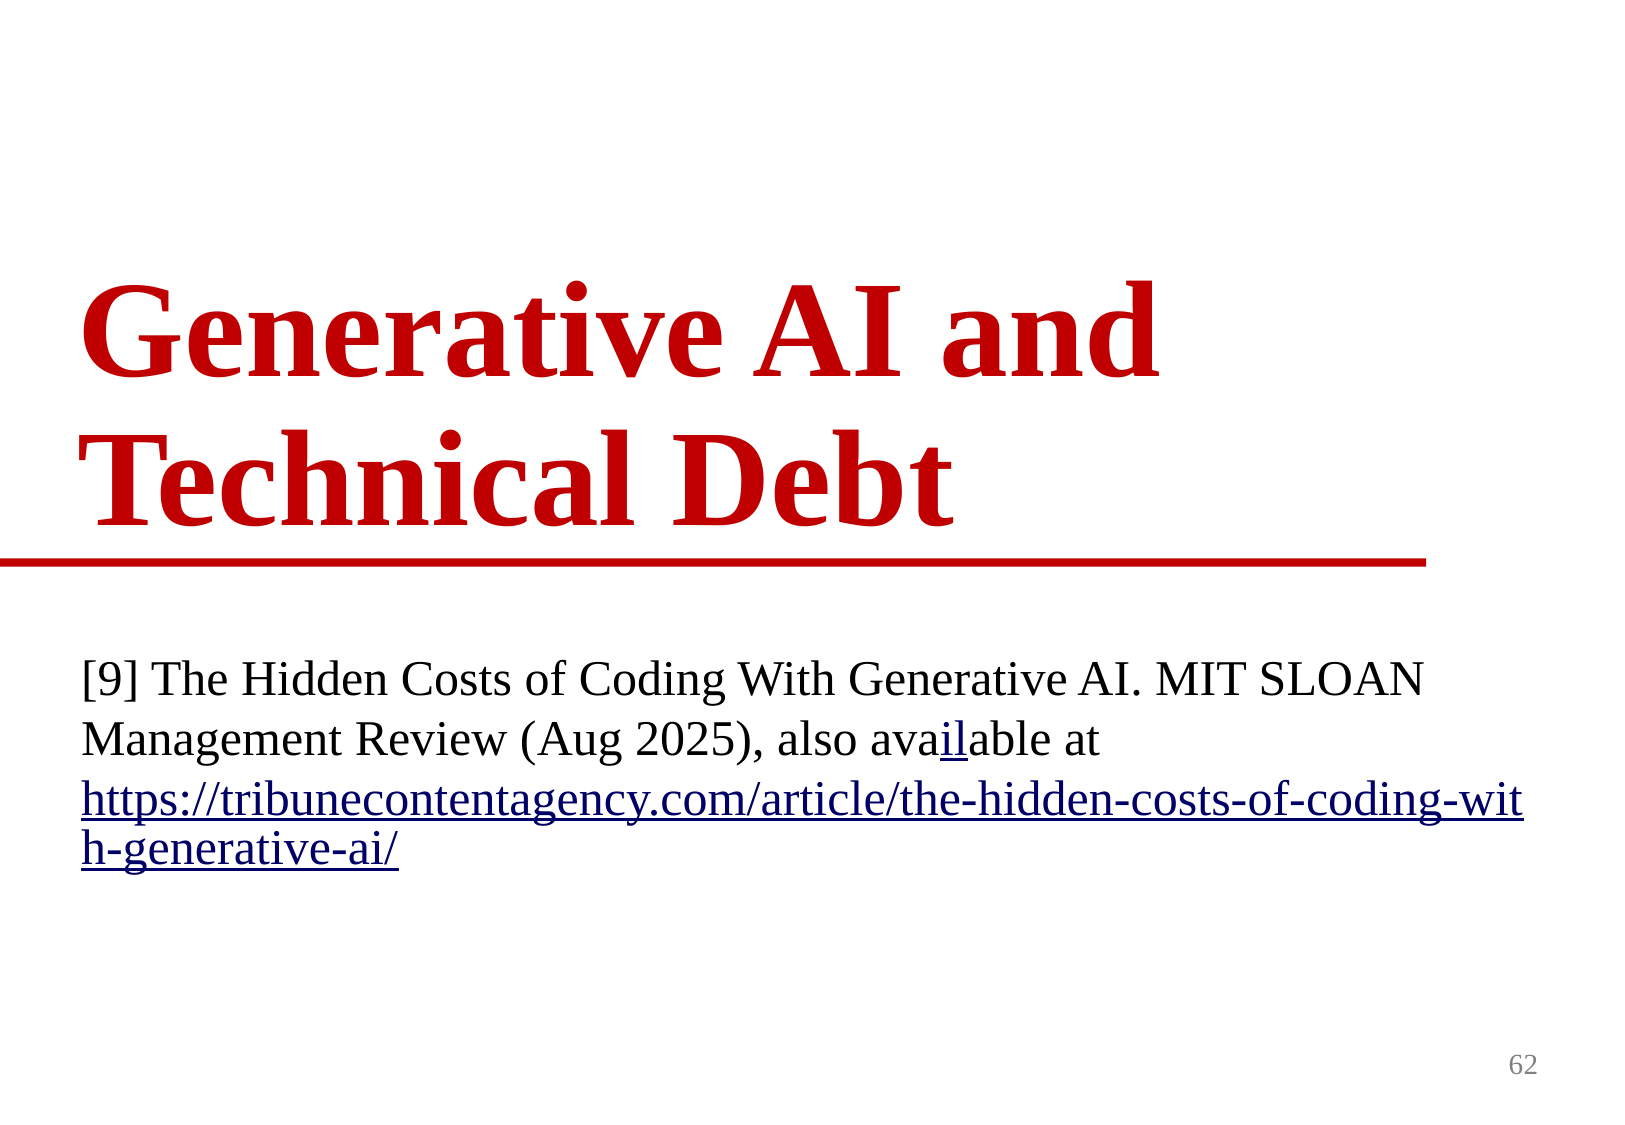

# Generative AI and Technical Debt
[9] The Hidden Costs of Coding With Generative AI. MIT SLOAN Management Review (Aug 2025), also available at https://tribunecontentagency.com/article/the-hidden-costs-of-coding-with-generative-ai/
62